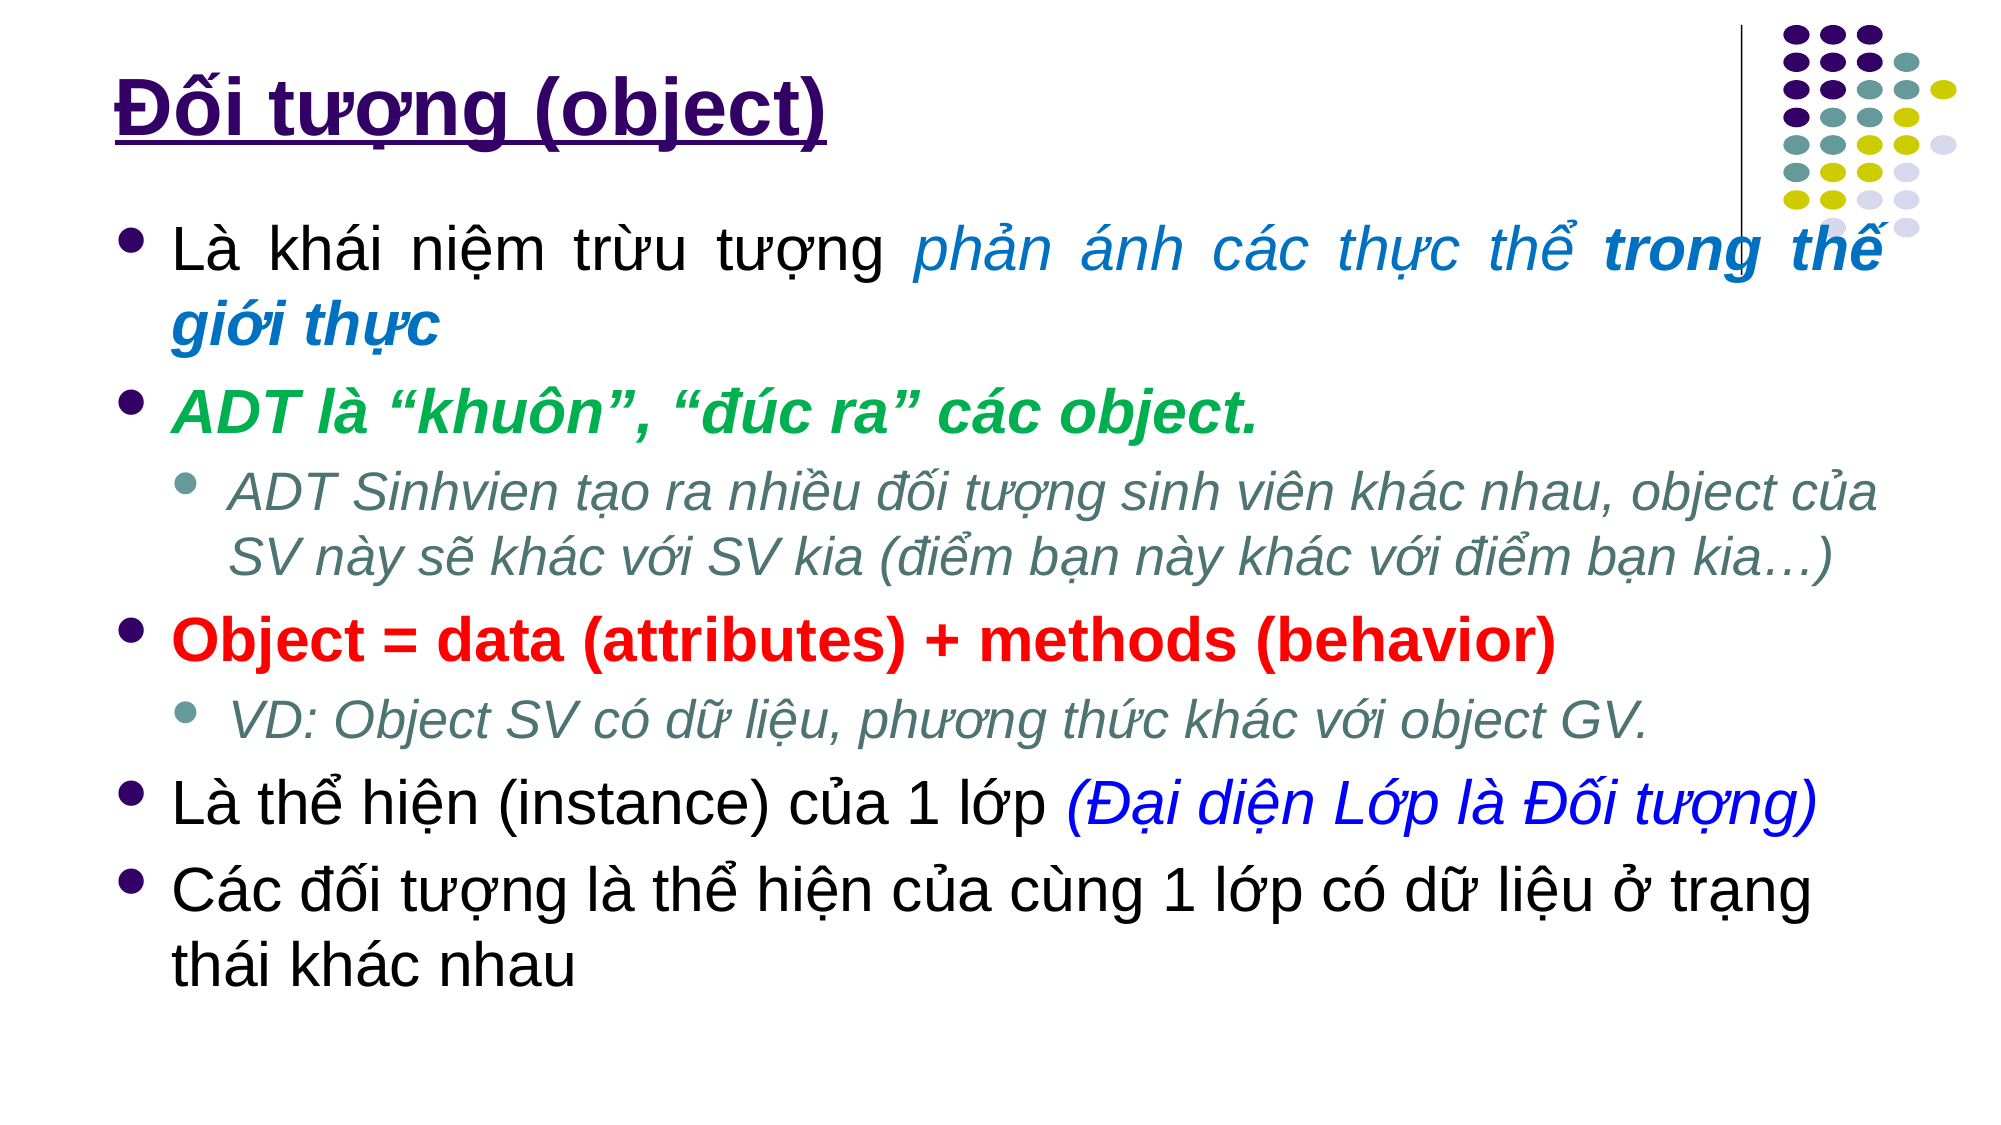

# Đối tượng (object)
Là khái niệm trừu tượng phản ánh các thực thể trong thế giới thực
ADT là “khuôn”, “đúc ra” các object.
ADT Sinhvien tạo ra nhiều đối tượng sinh viên khác nhau, object của SV này sẽ khác với SV kia (điểm bạn này khác với điểm bạn kia…)
Object = data (attributes) + methods (behavior)
VD: Object SV có dữ liệu, phương thức khác với object GV.
Là thể hiện (instance) của 1 lớp (Đại diện Lớp là Đối tượng)
Các đối tượng là thể hiện của cùng 1 lớp có dữ liệu ở trạng thái khác nhau